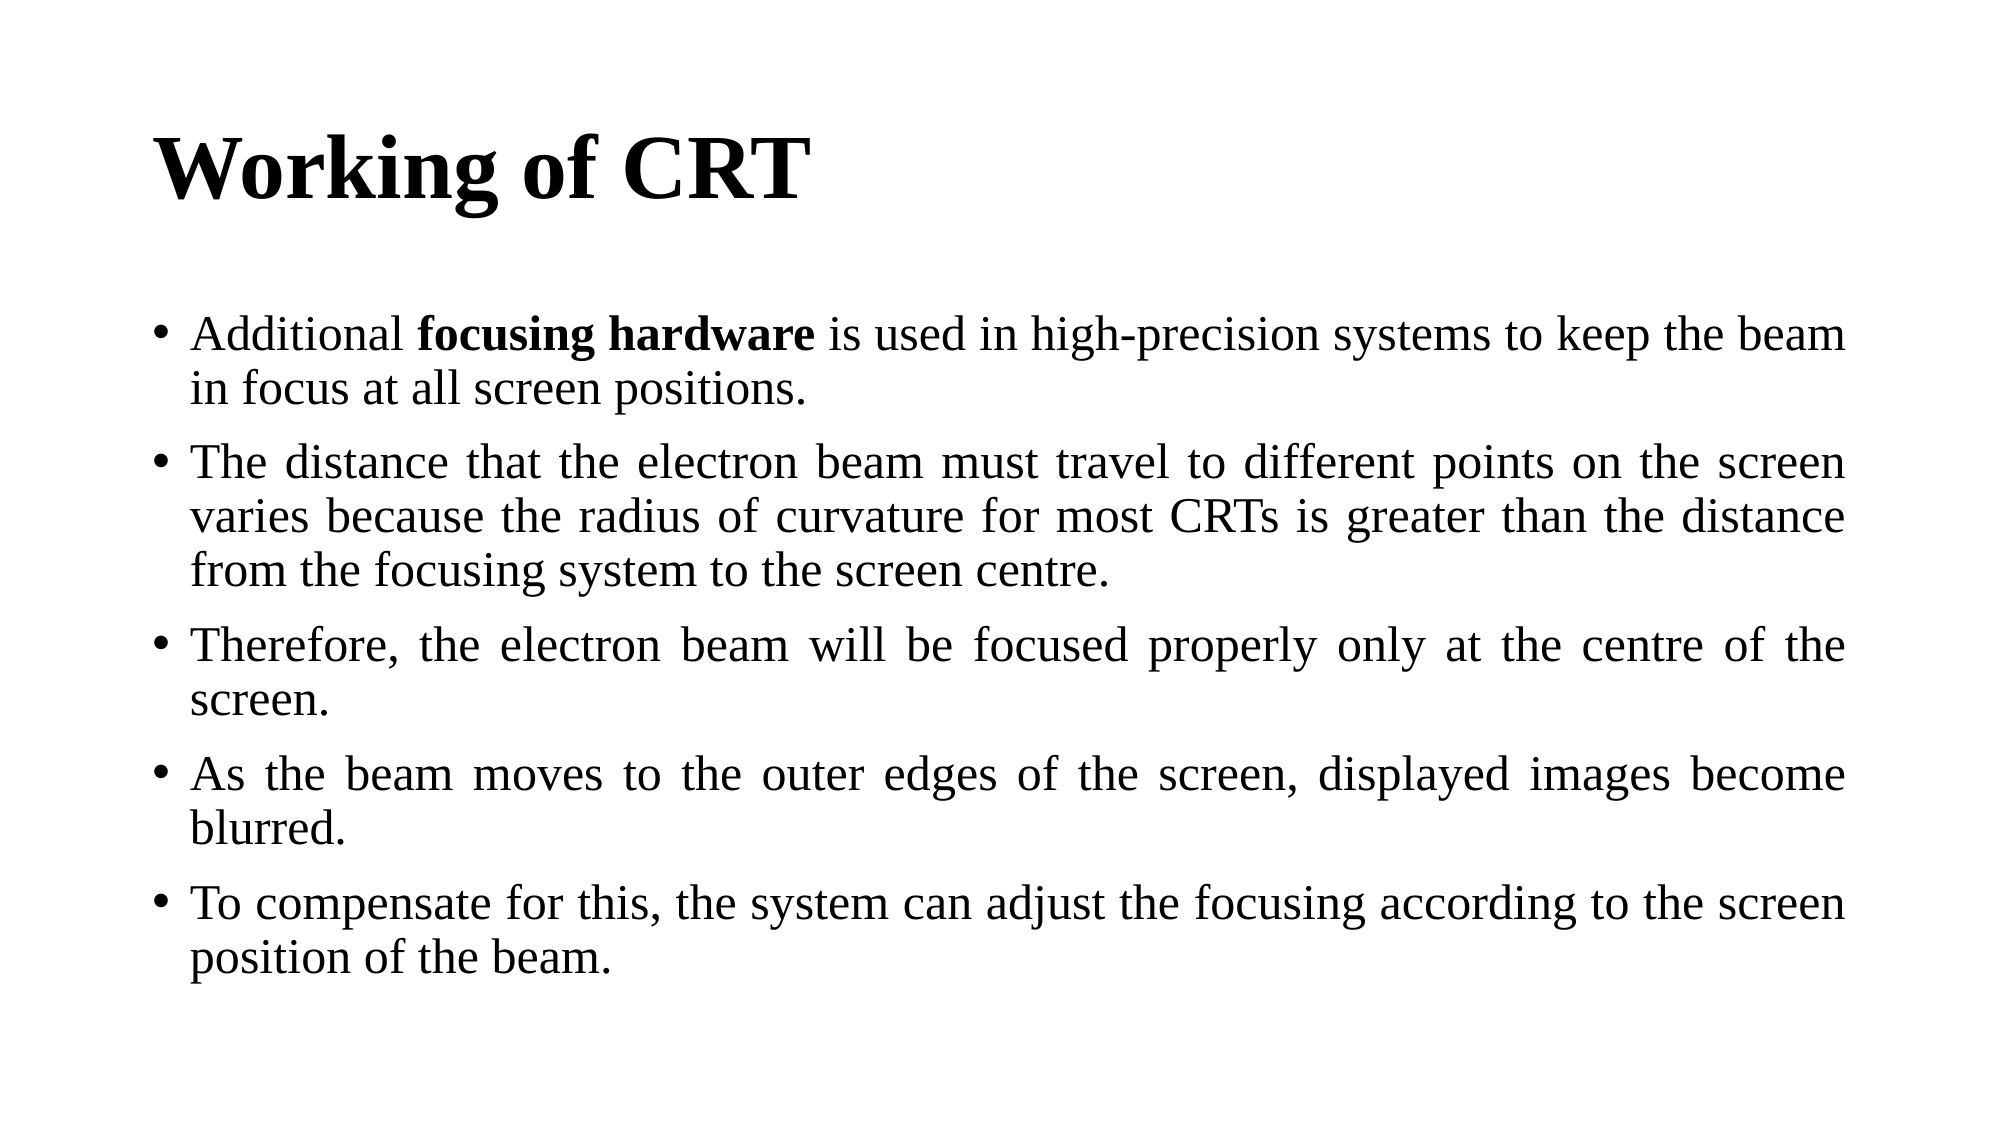

# Working of CRT
Additional focusing hardware is used in high-precision systems to keep the beam in focus at all screen positions.
The distance that the electron beam must travel to different points on the screen varies because the radius of curvature for most CRTs is greater than the distance from the focusing system to the screen centre.
Therefore, the electron beam will be focused properly only at the centre of the screen.
As the beam moves to the outer edges of the screen, displayed images become blurred.
To compensate for this, the system can adjust the focusing according to the screen position of the beam.